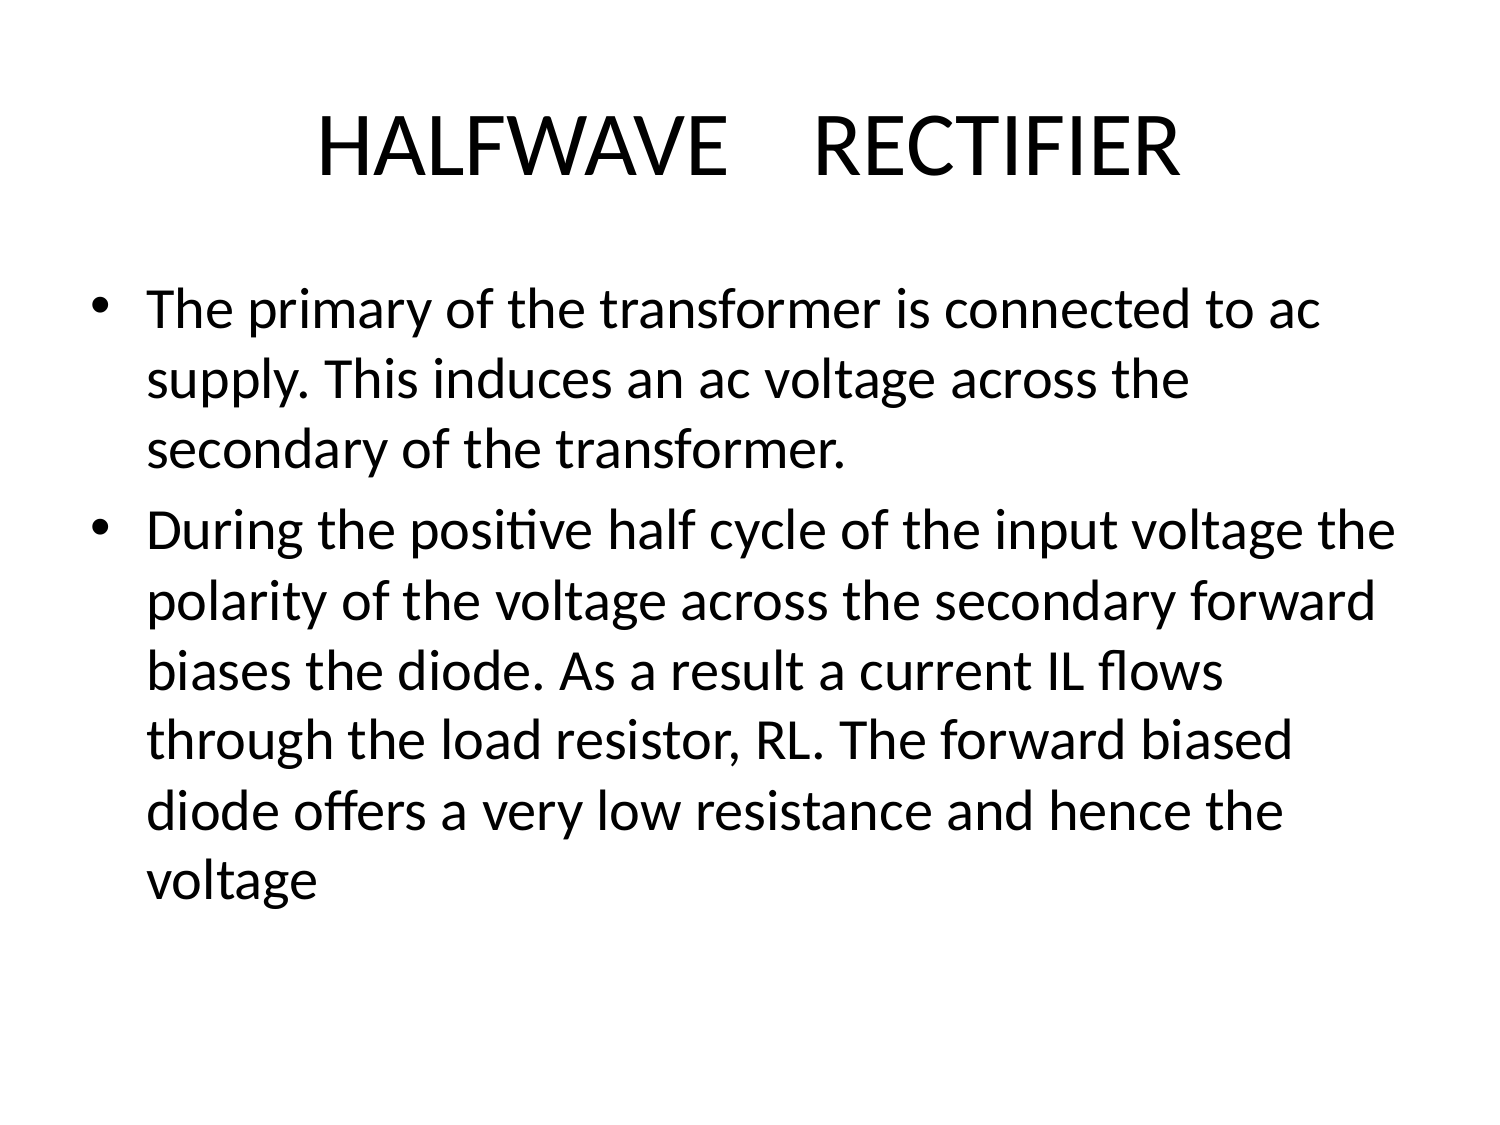

# HALFWAVE    RECTIFIER
The primary of the transformer is connected to ac supply. This induces an ac voltage across the secondary of the transformer.
During the positive half cycle of the input voltage the polarity of the voltage across the secondary forward biases the diode. As a result a current IL flows through the load resistor, RL. The forward biased diode offers a very low resistance and hence the voltage